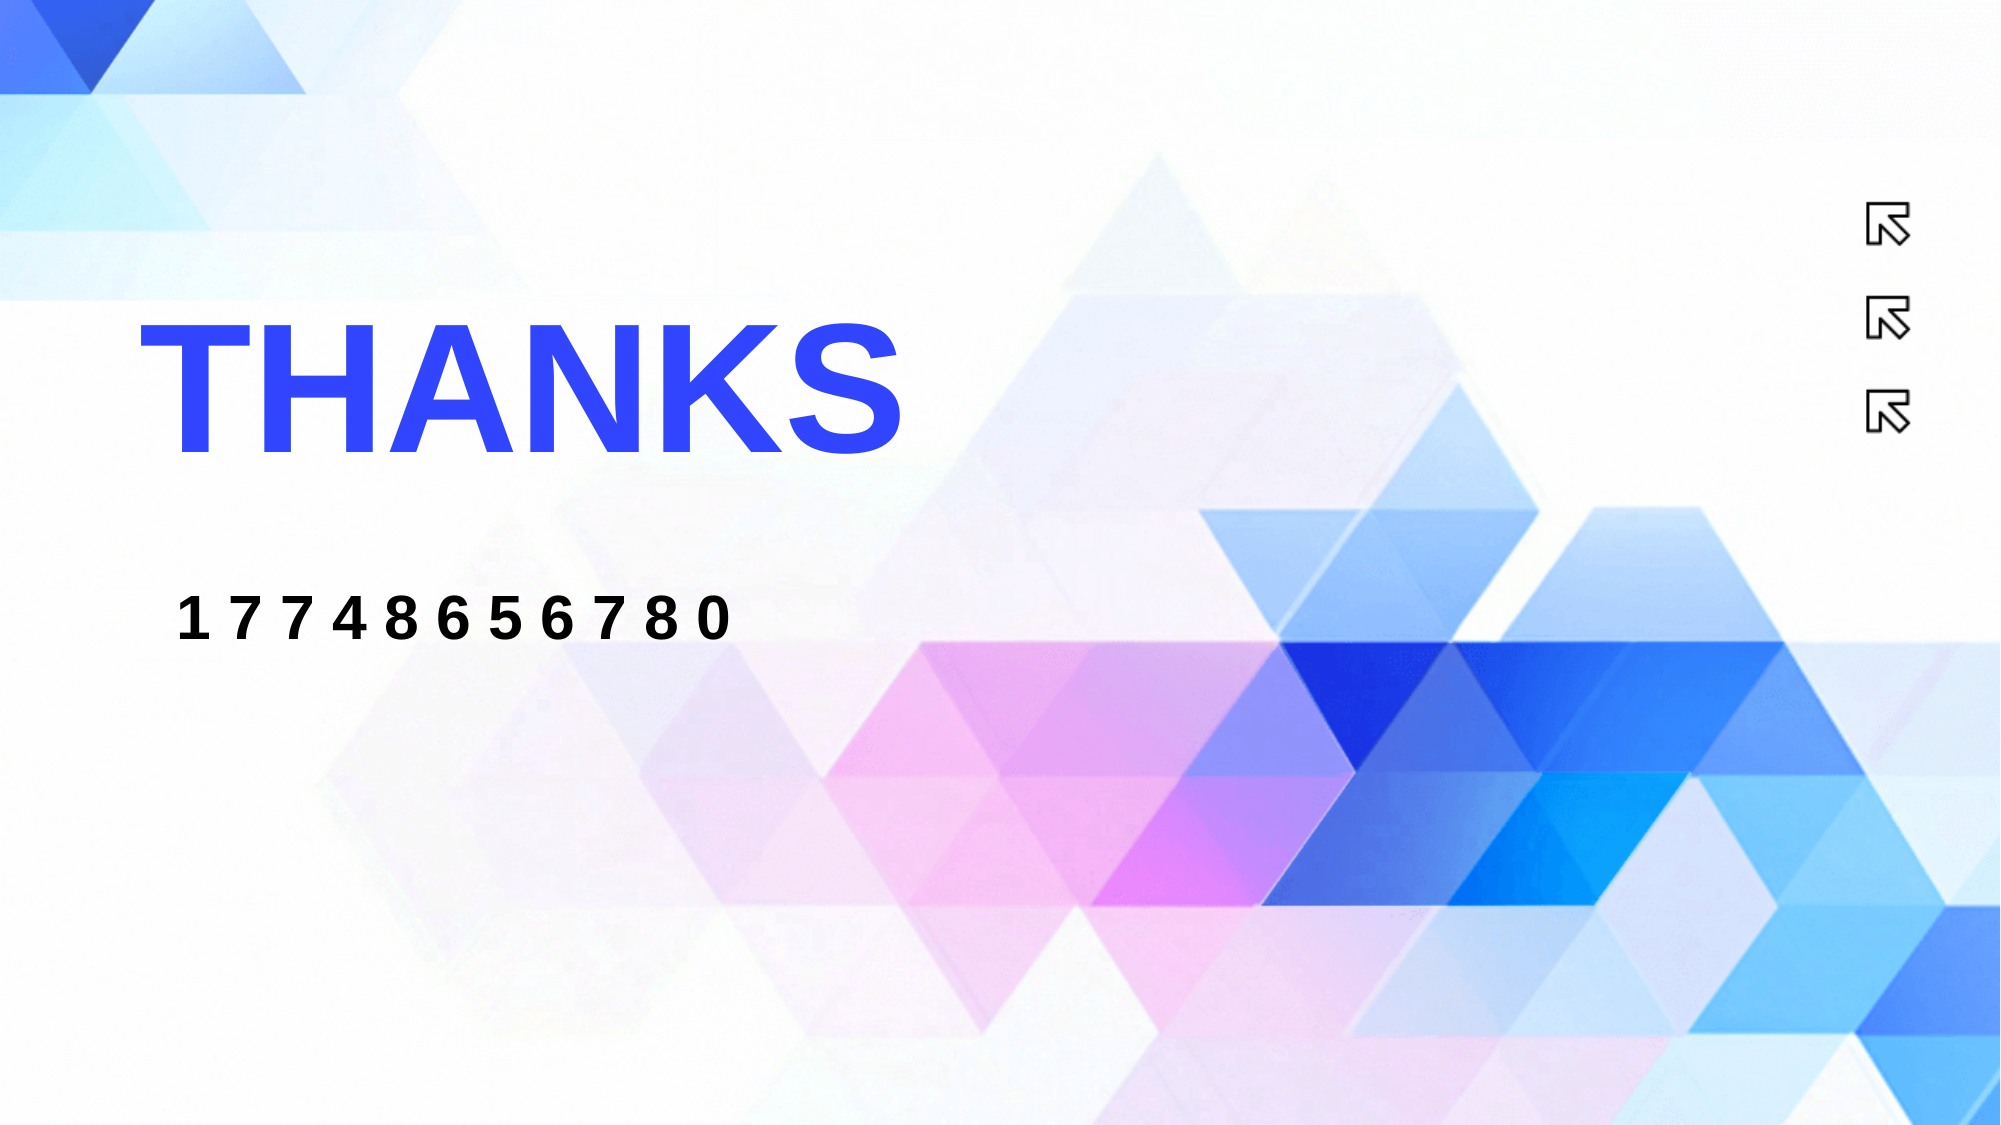

THANKS
1 7 7 4 8 6 5 6 7 8 0